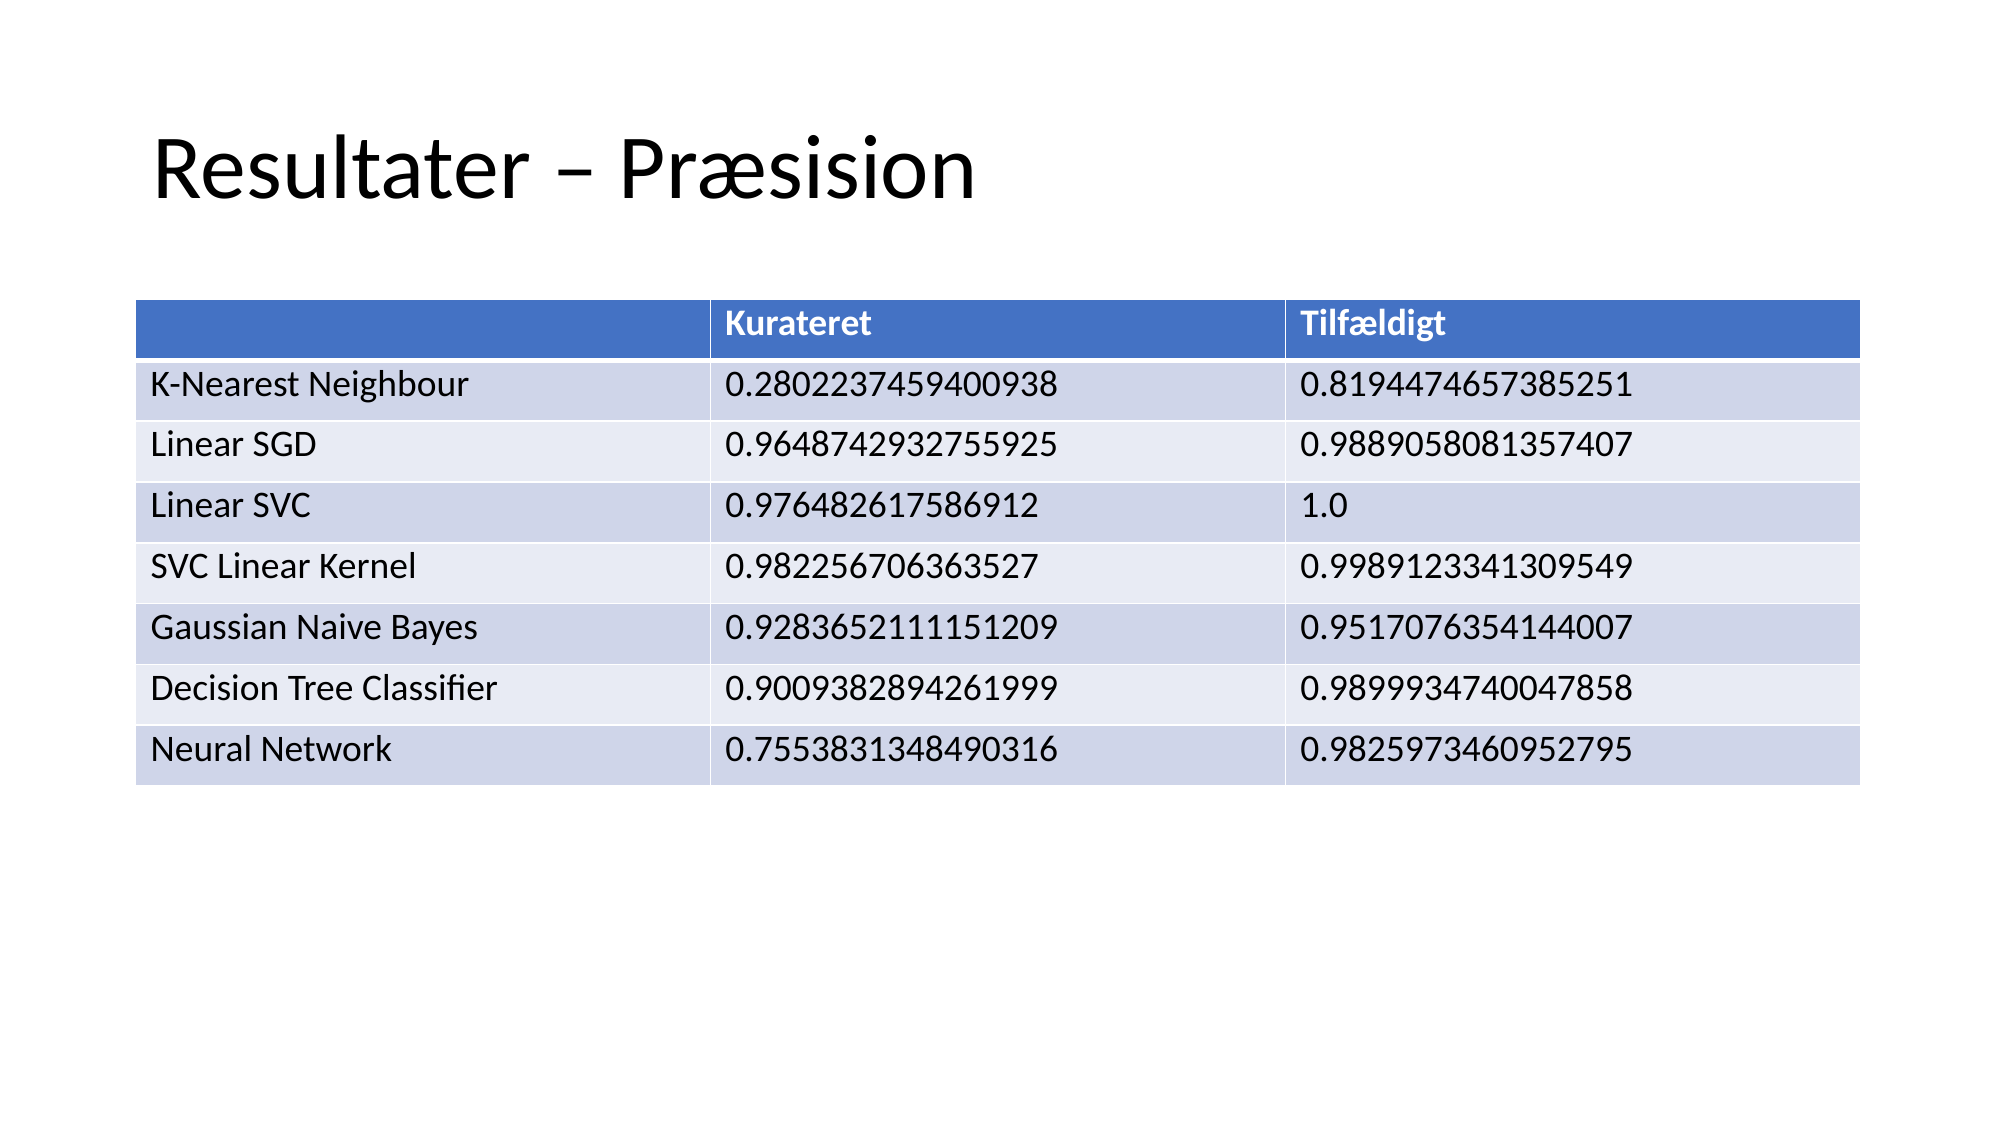

# Resultater – Præsision
|  | Kurateret | Tilfældigt |
| --- | --- | --- |
| K-Nearest Neighbour | 0.2802237459400938 | 0.8194474657385251 |
| Linear SGD | 0.9648742932755925 | 0.9889058081357407 |
| Linear SVC | 0.976482617586912 | 1.0 |
| SVC Linear Kernel | 0.982256706363527 | 0.9989123341309549 |
| Gaussian Naive Bayes | 0.9283652111151209 | 0.9517076354144007 |
| Decision Tree Classifier | 0.9009382894261999 | 0.9899934740047858 |
| Neural Network | 0.7553831348490316 | 0.9825973460952795 |